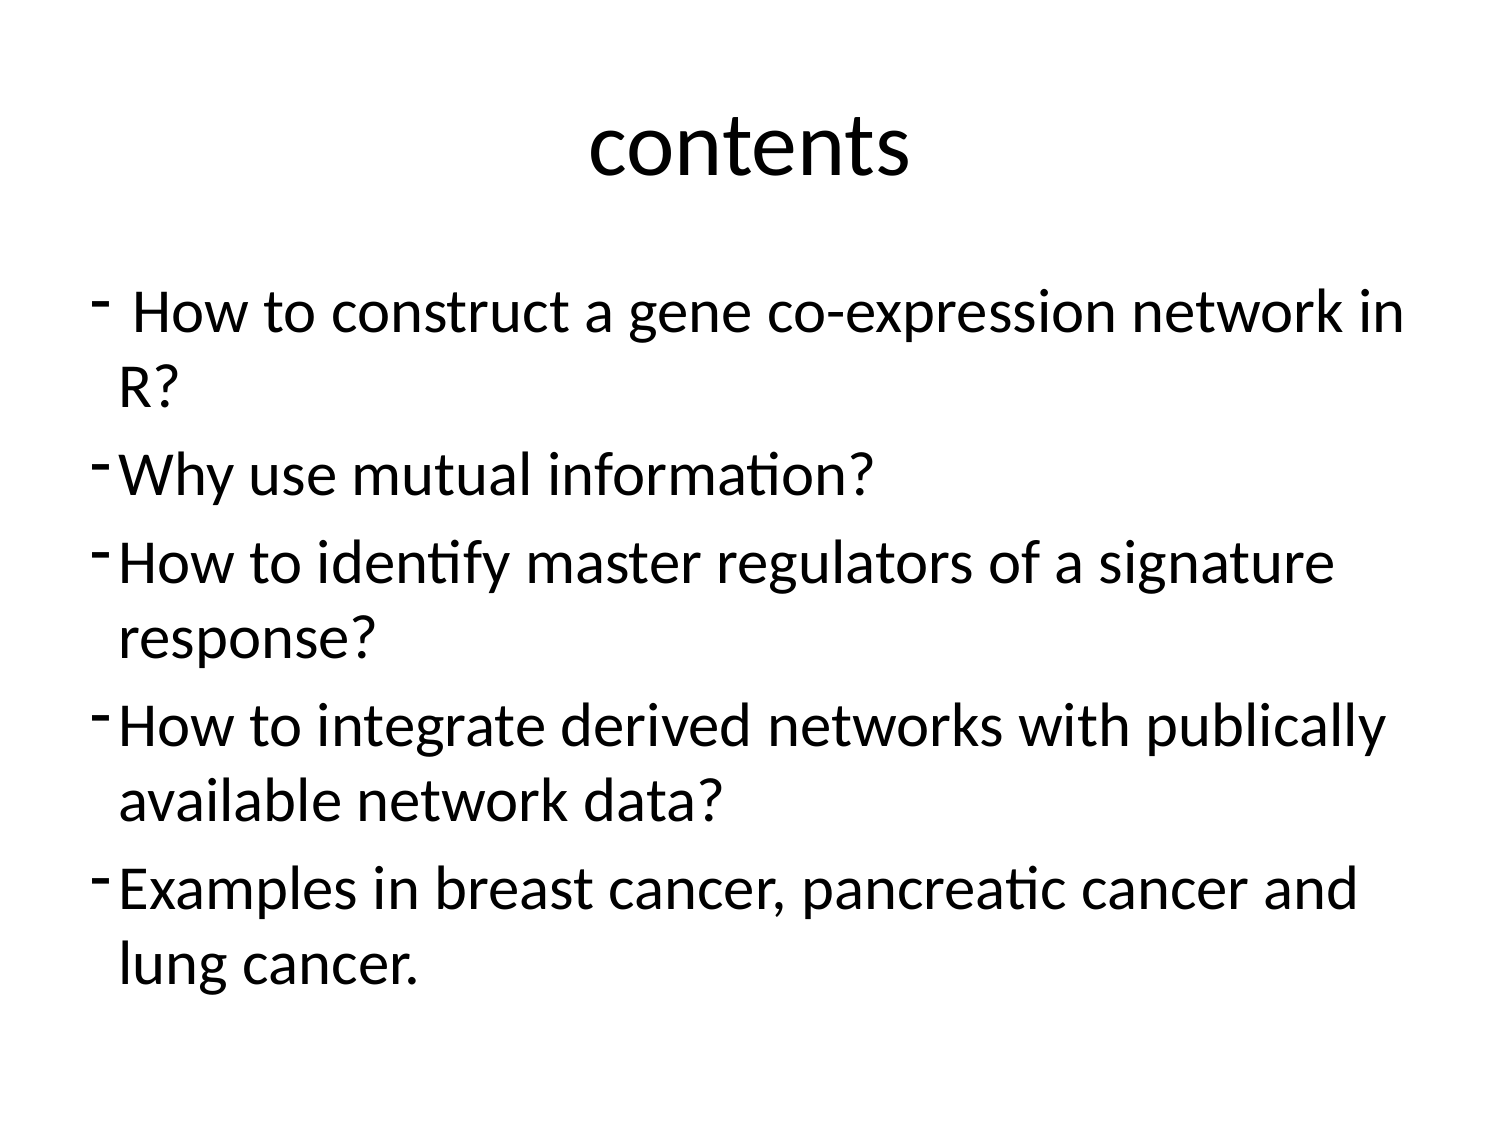

# contents
 How to construct a gene co-expression network in R?
Why use mutual information?
How to identify master regulators of a signature response?
How to integrate derived networks with publically available network data?
Examples in breast cancer, pancreatic cancer and lung cancer.